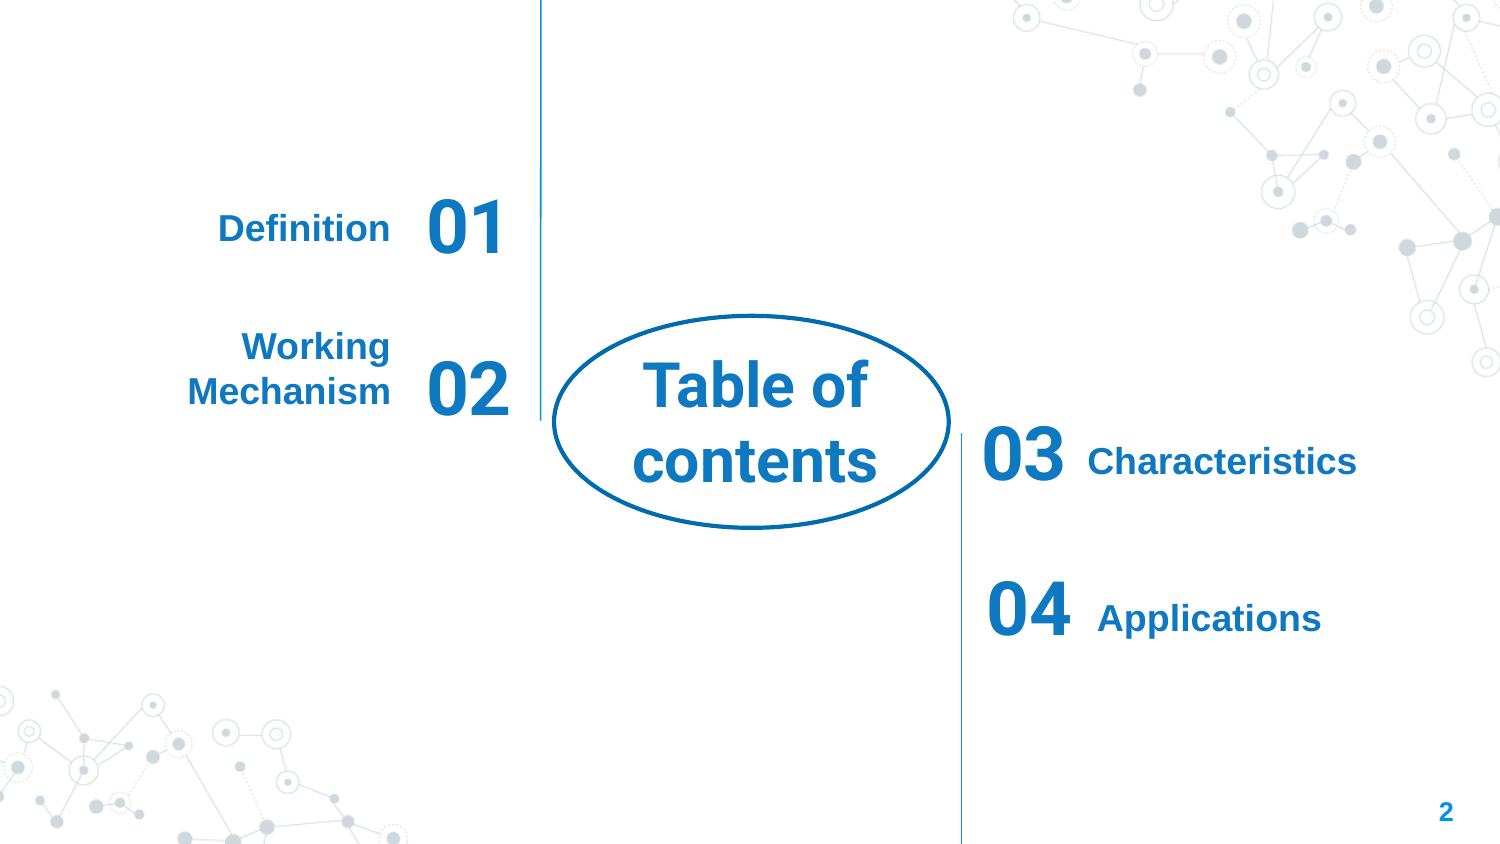

Definition
01

Working Mechanism
02
Table of contents
Characteristics
03
04
Applications
2